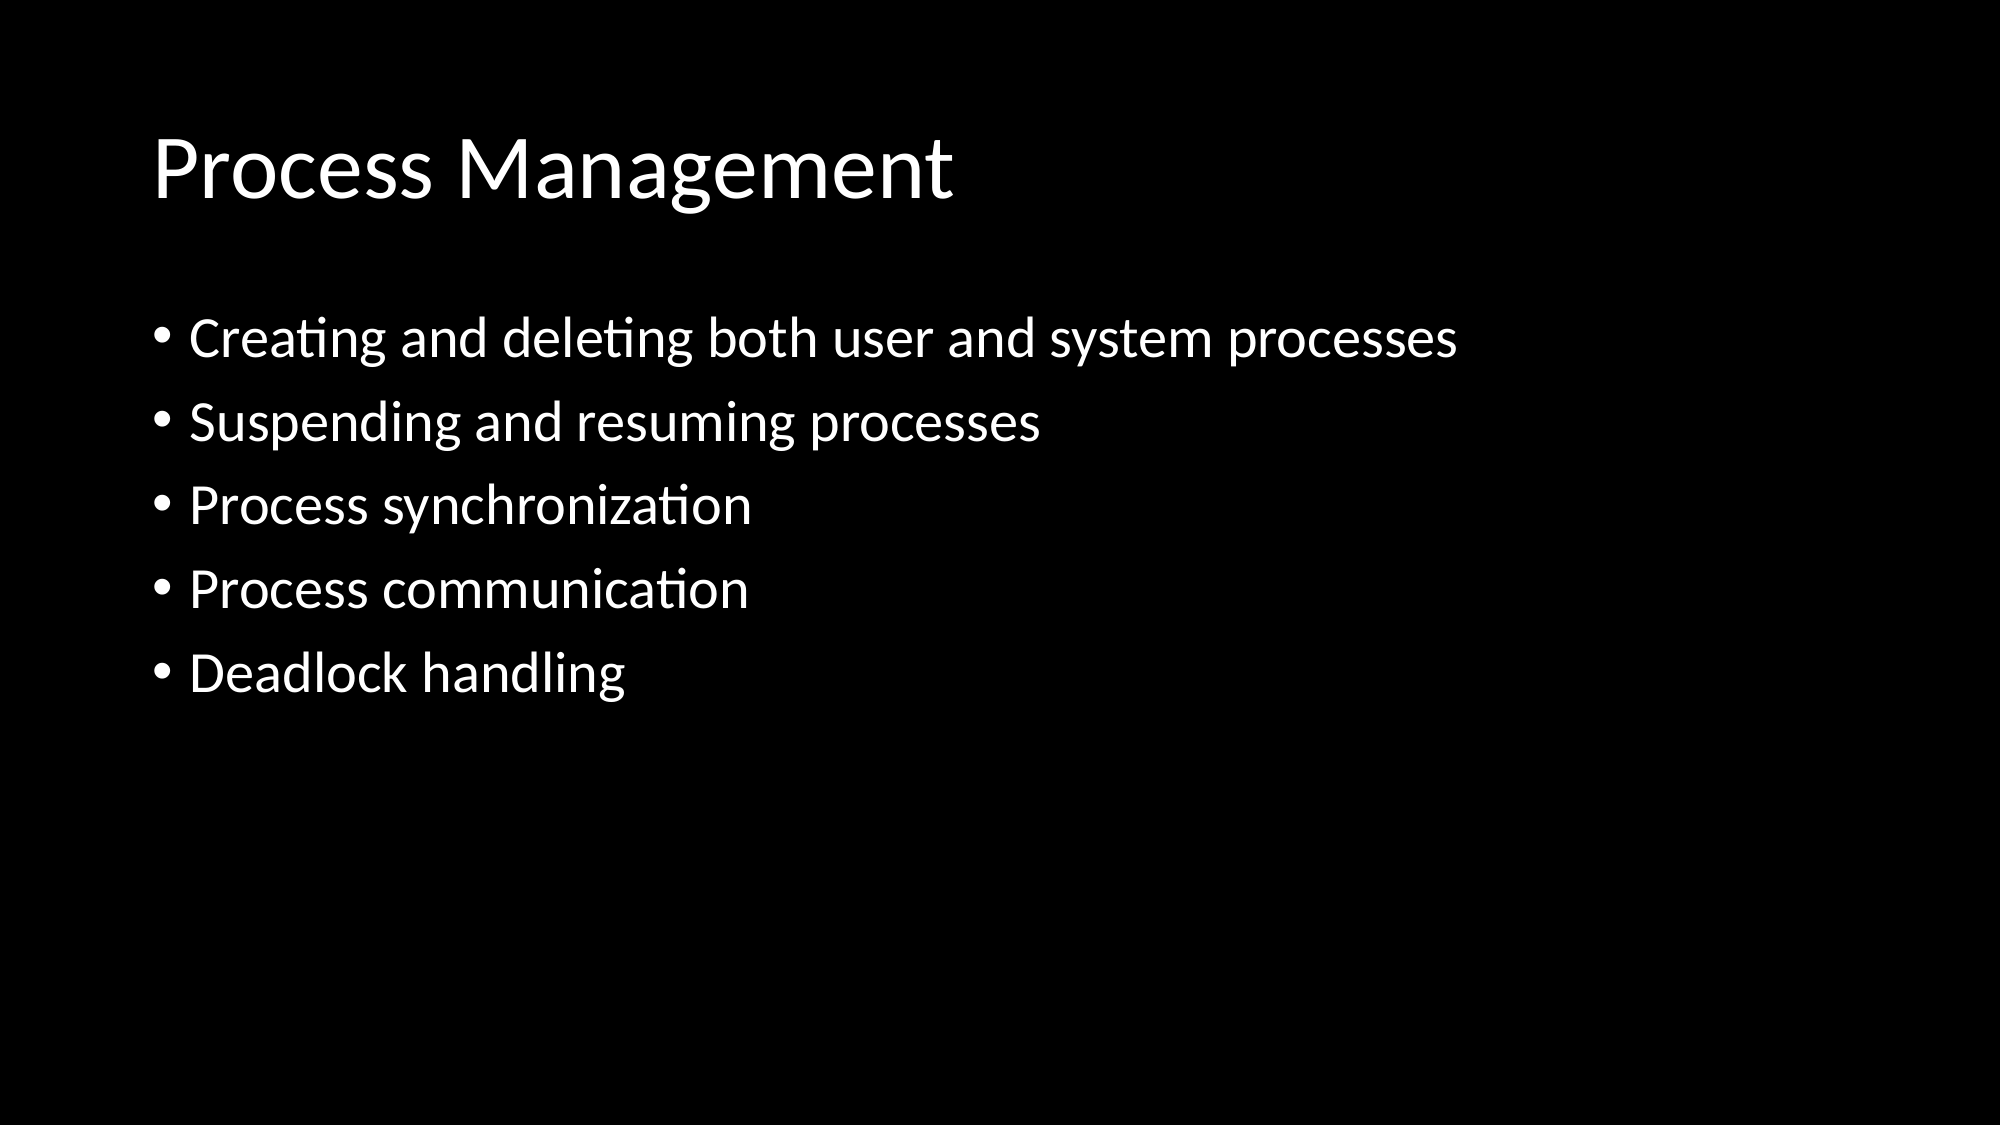

# Process Management
Creating and deleting both user and system processes
Suspending and resuming processes
Process synchronization
Process communication
Deadlock handling